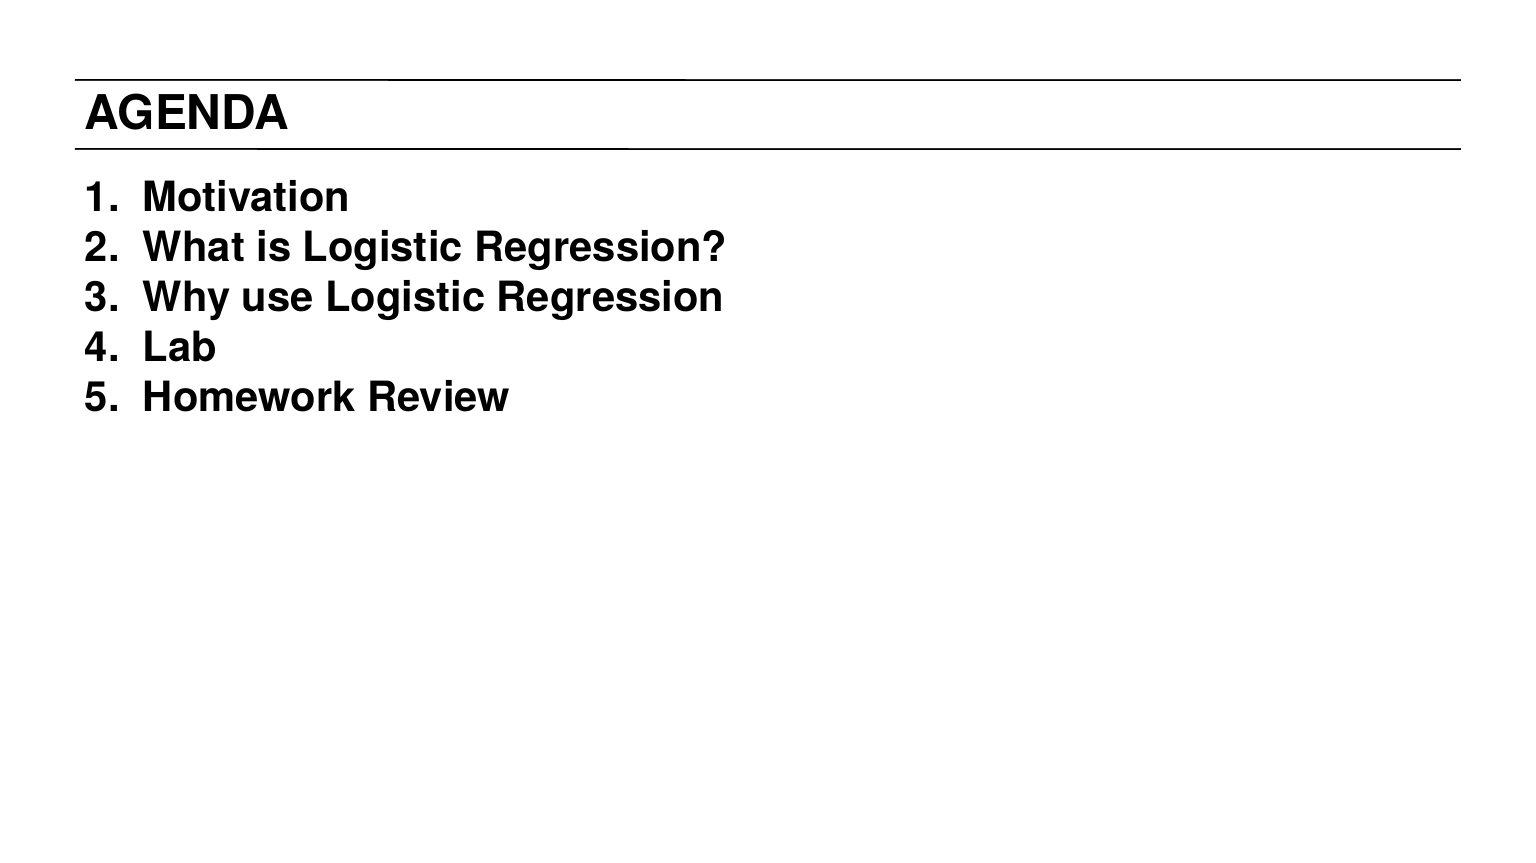

# AGENDA
2

Motivation
What is Logistic Regression?
Why use Logistic Regression
Lab
Homework Review